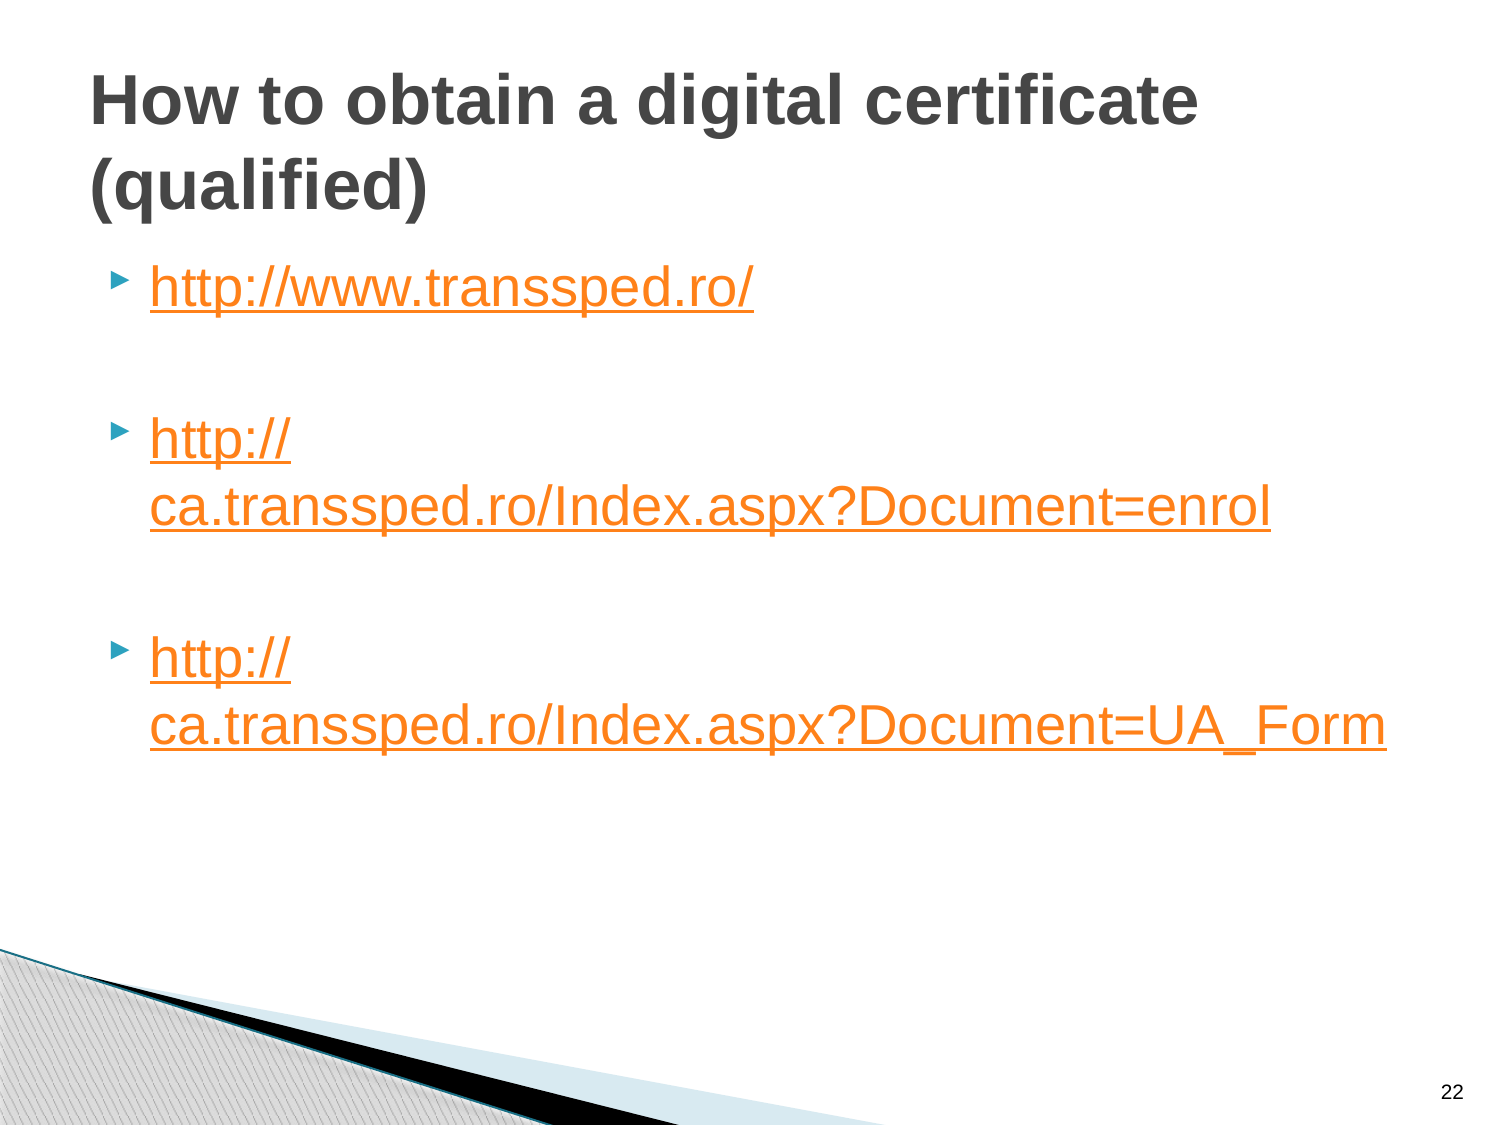

# How to obtain a digital certificate (qualified)
http://www.transsped.ro/

http://ca.transsped.ro/Index.aspx?Document=enrol

http://ca.transsped.ro/Index.aspx?Document=UA_Form

22